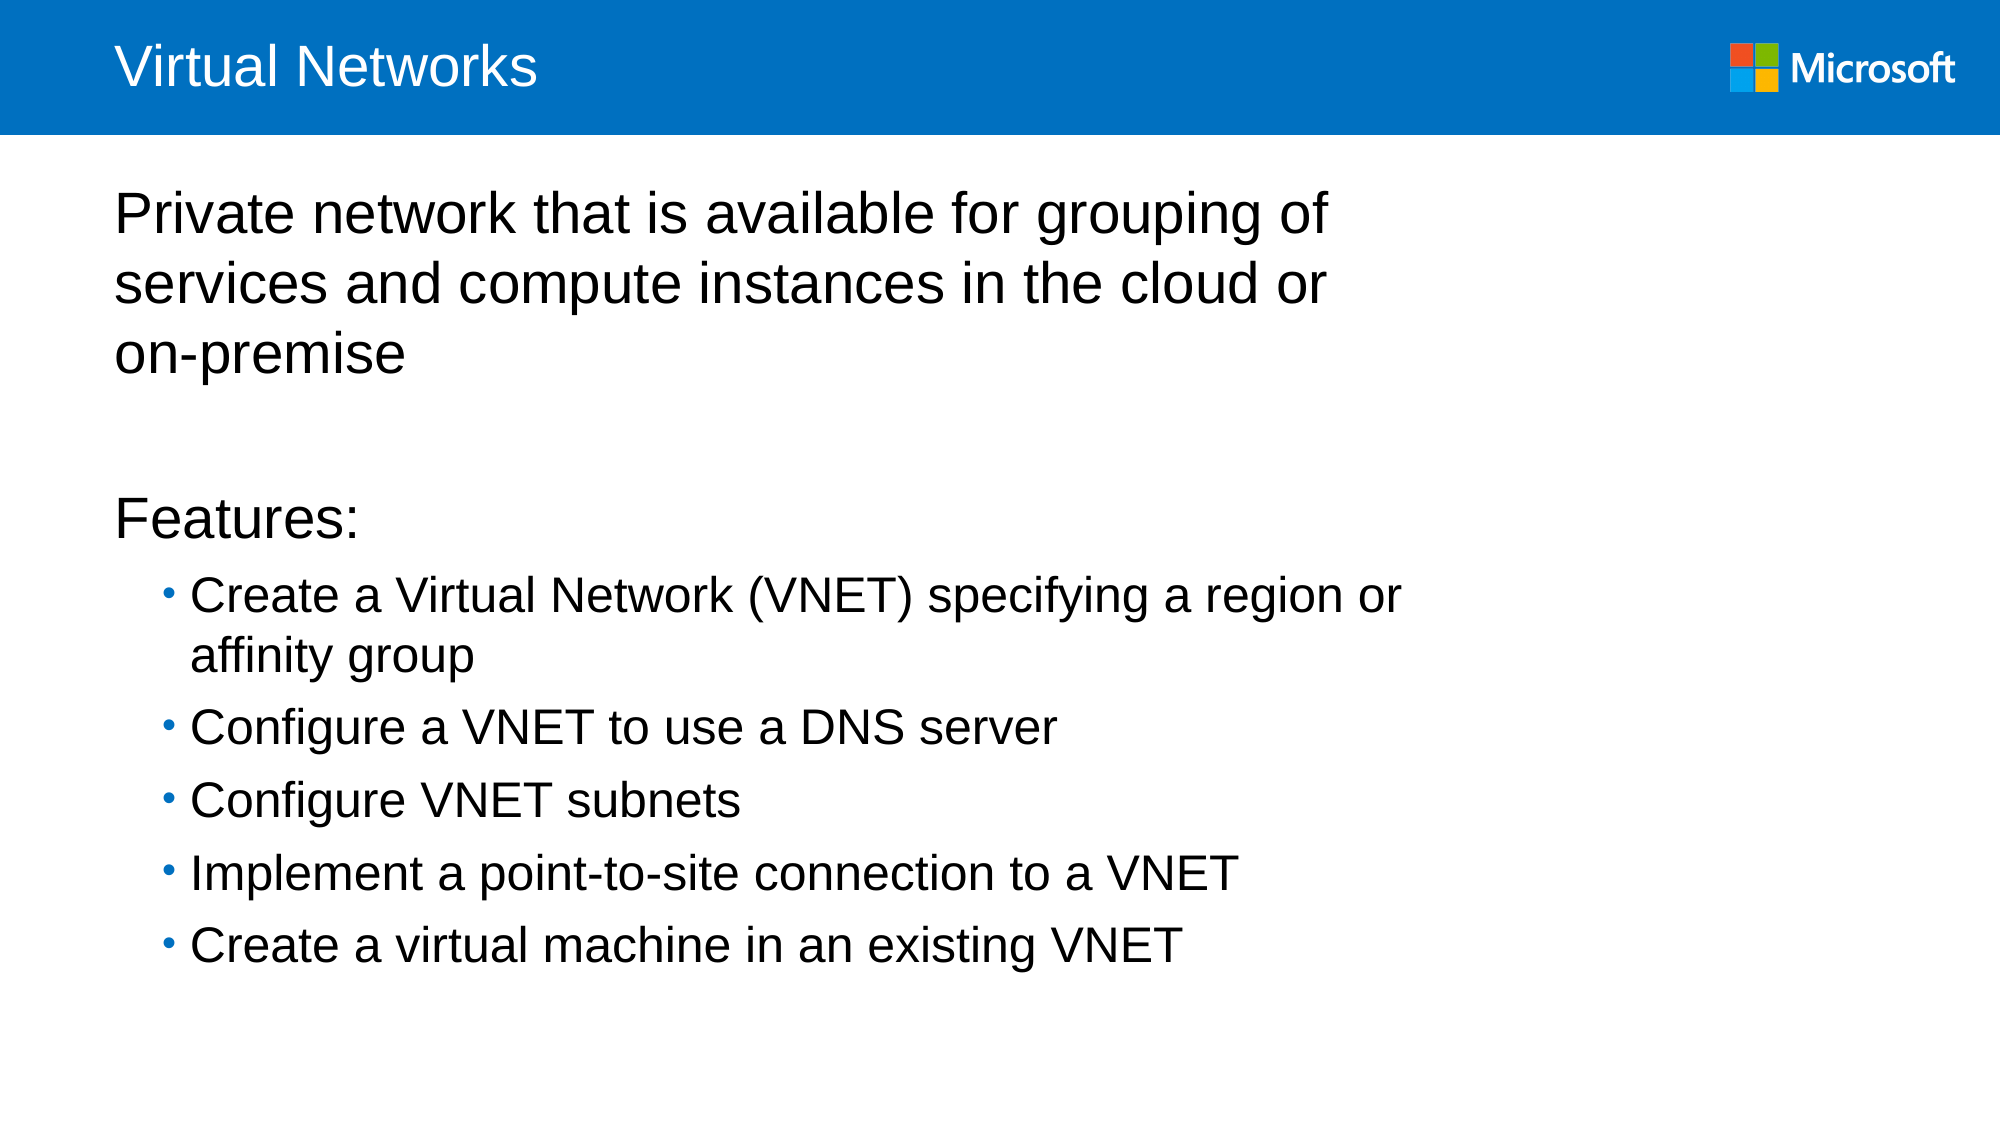

# Virtual Networks
Private network that is available for grouping of services and compute instances in the cloud or
on-premise

Features:
Create a Virtual Network (VNET) specifying a region or affinity group
Configure a VNET to use a DNS server
Configure VNET subnets
Implement a point-to-site connection to a VNET
Create a virtual machine in an existing VNET